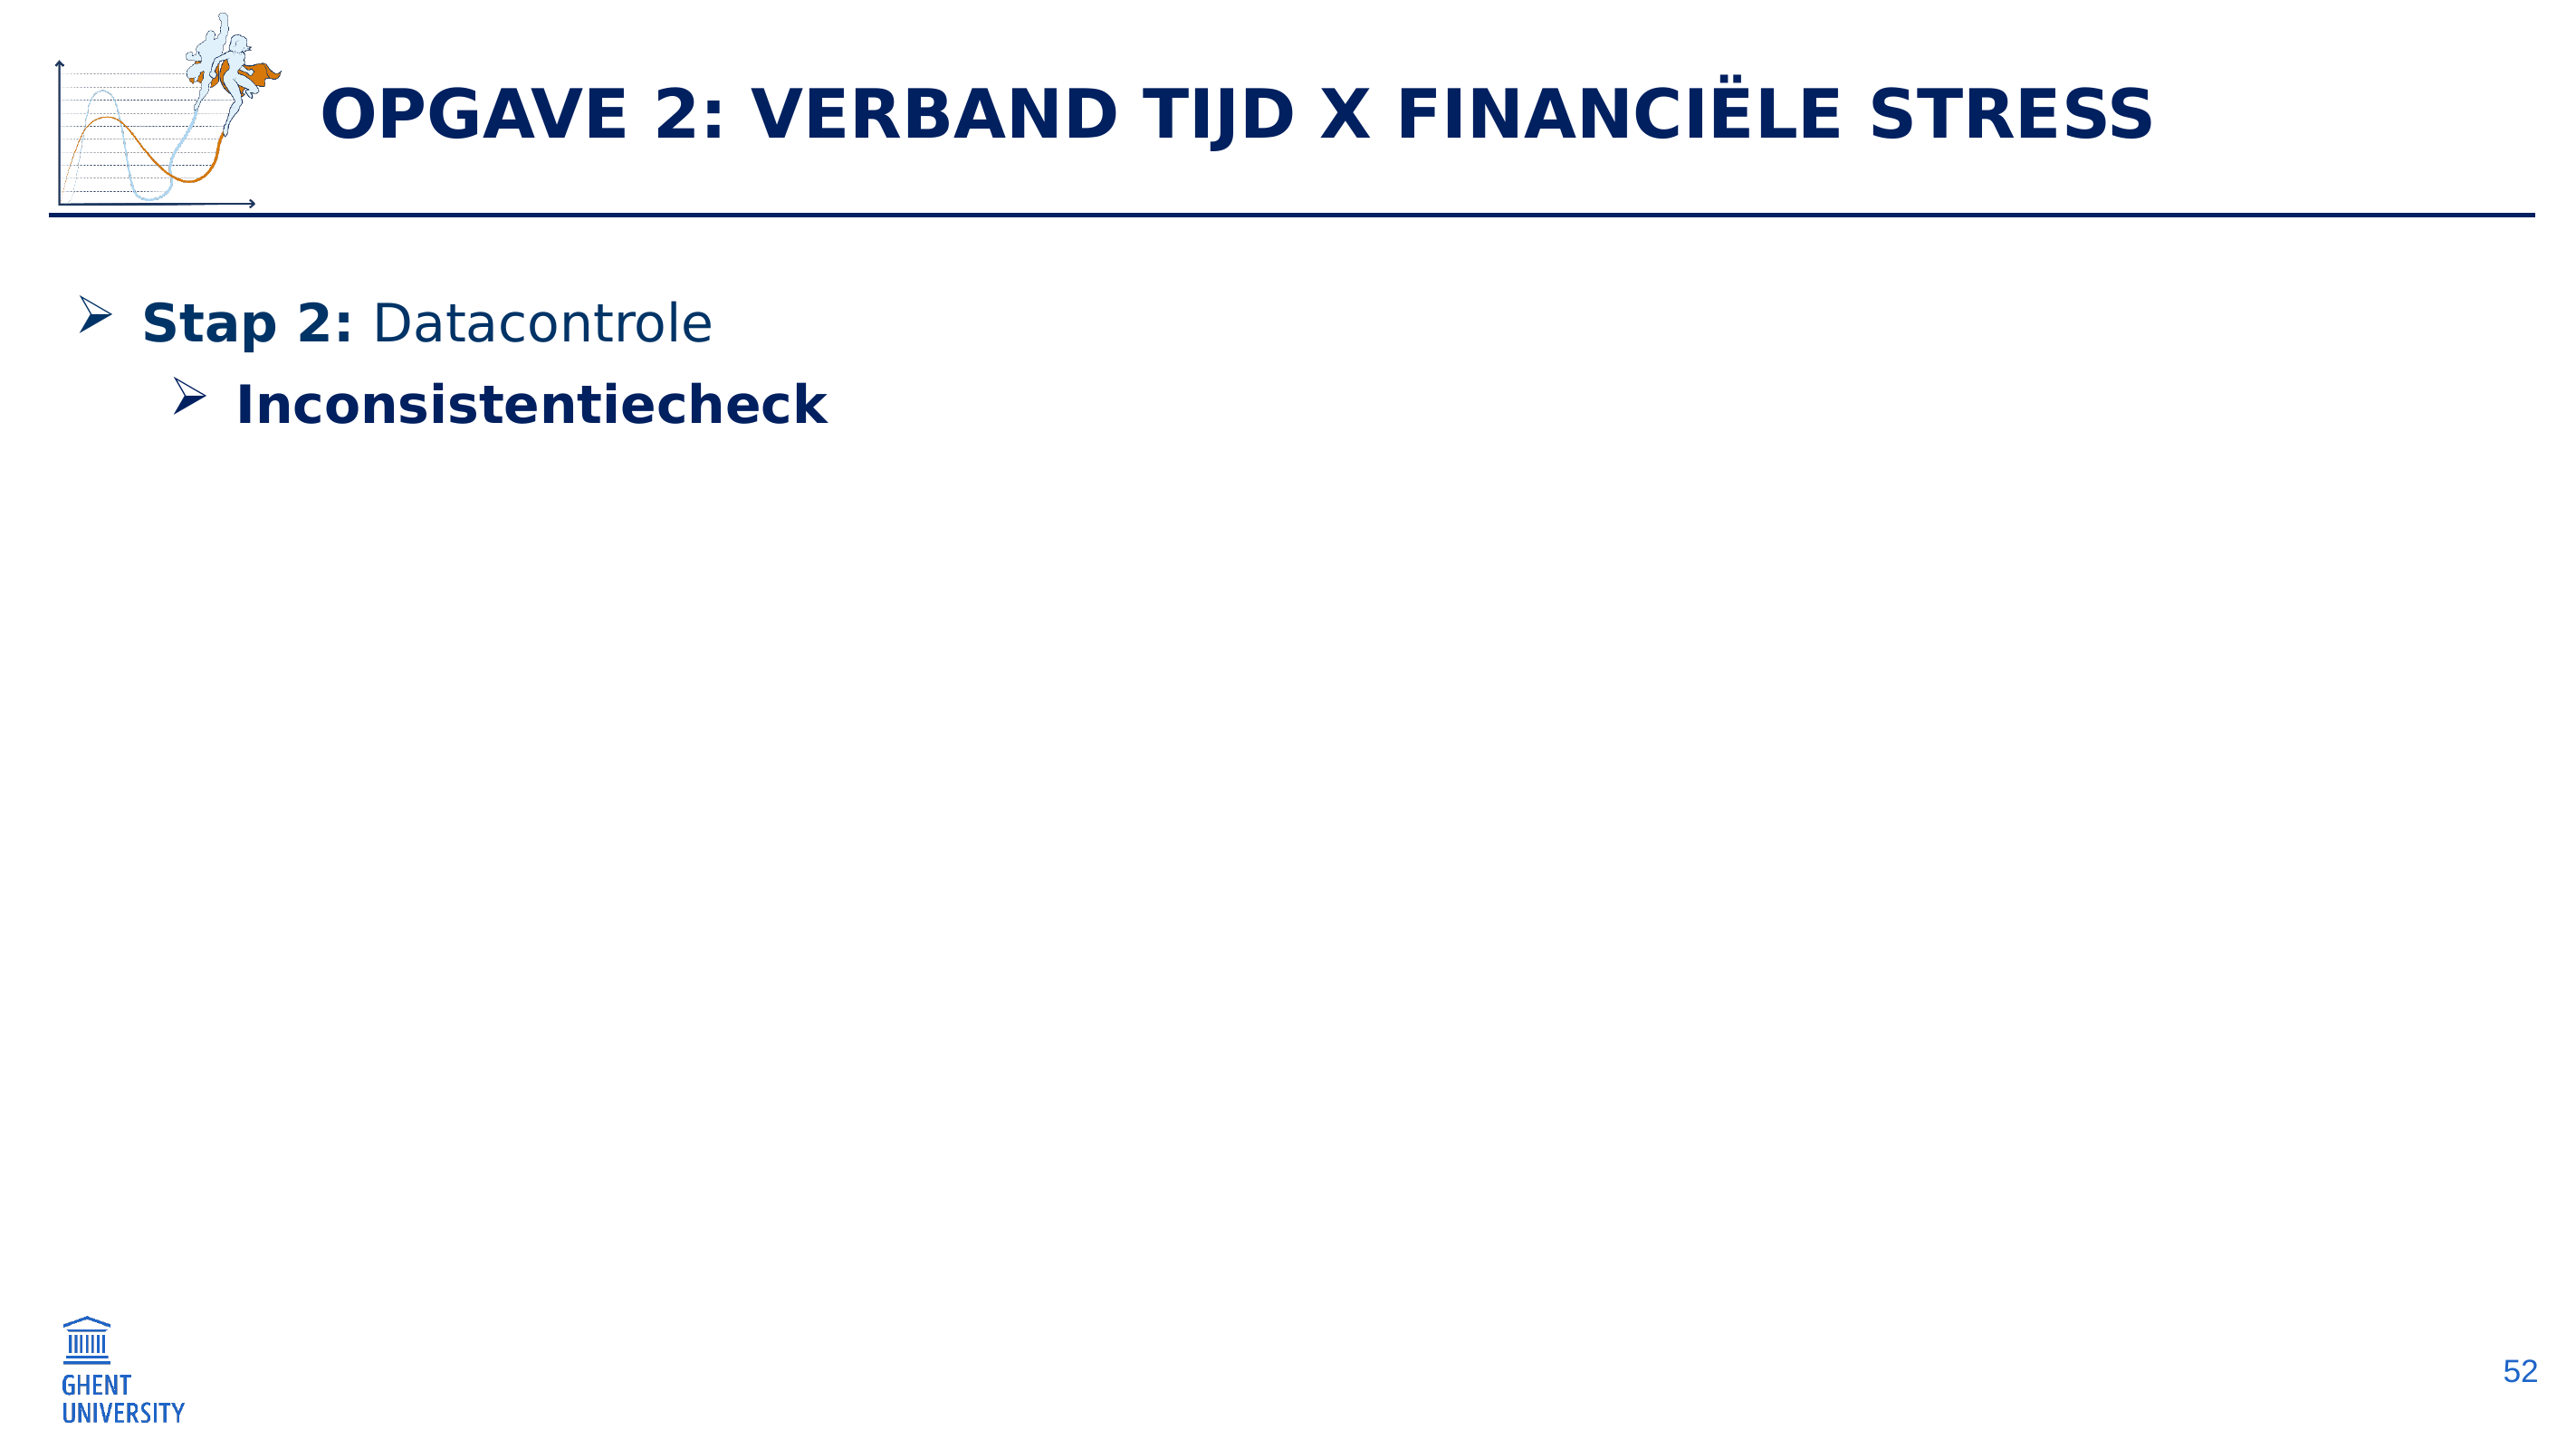

# Opgave 2: Verband Tijd x Financiële stress
Stap 2: Datacontrole
Inconsistentiecheck
52